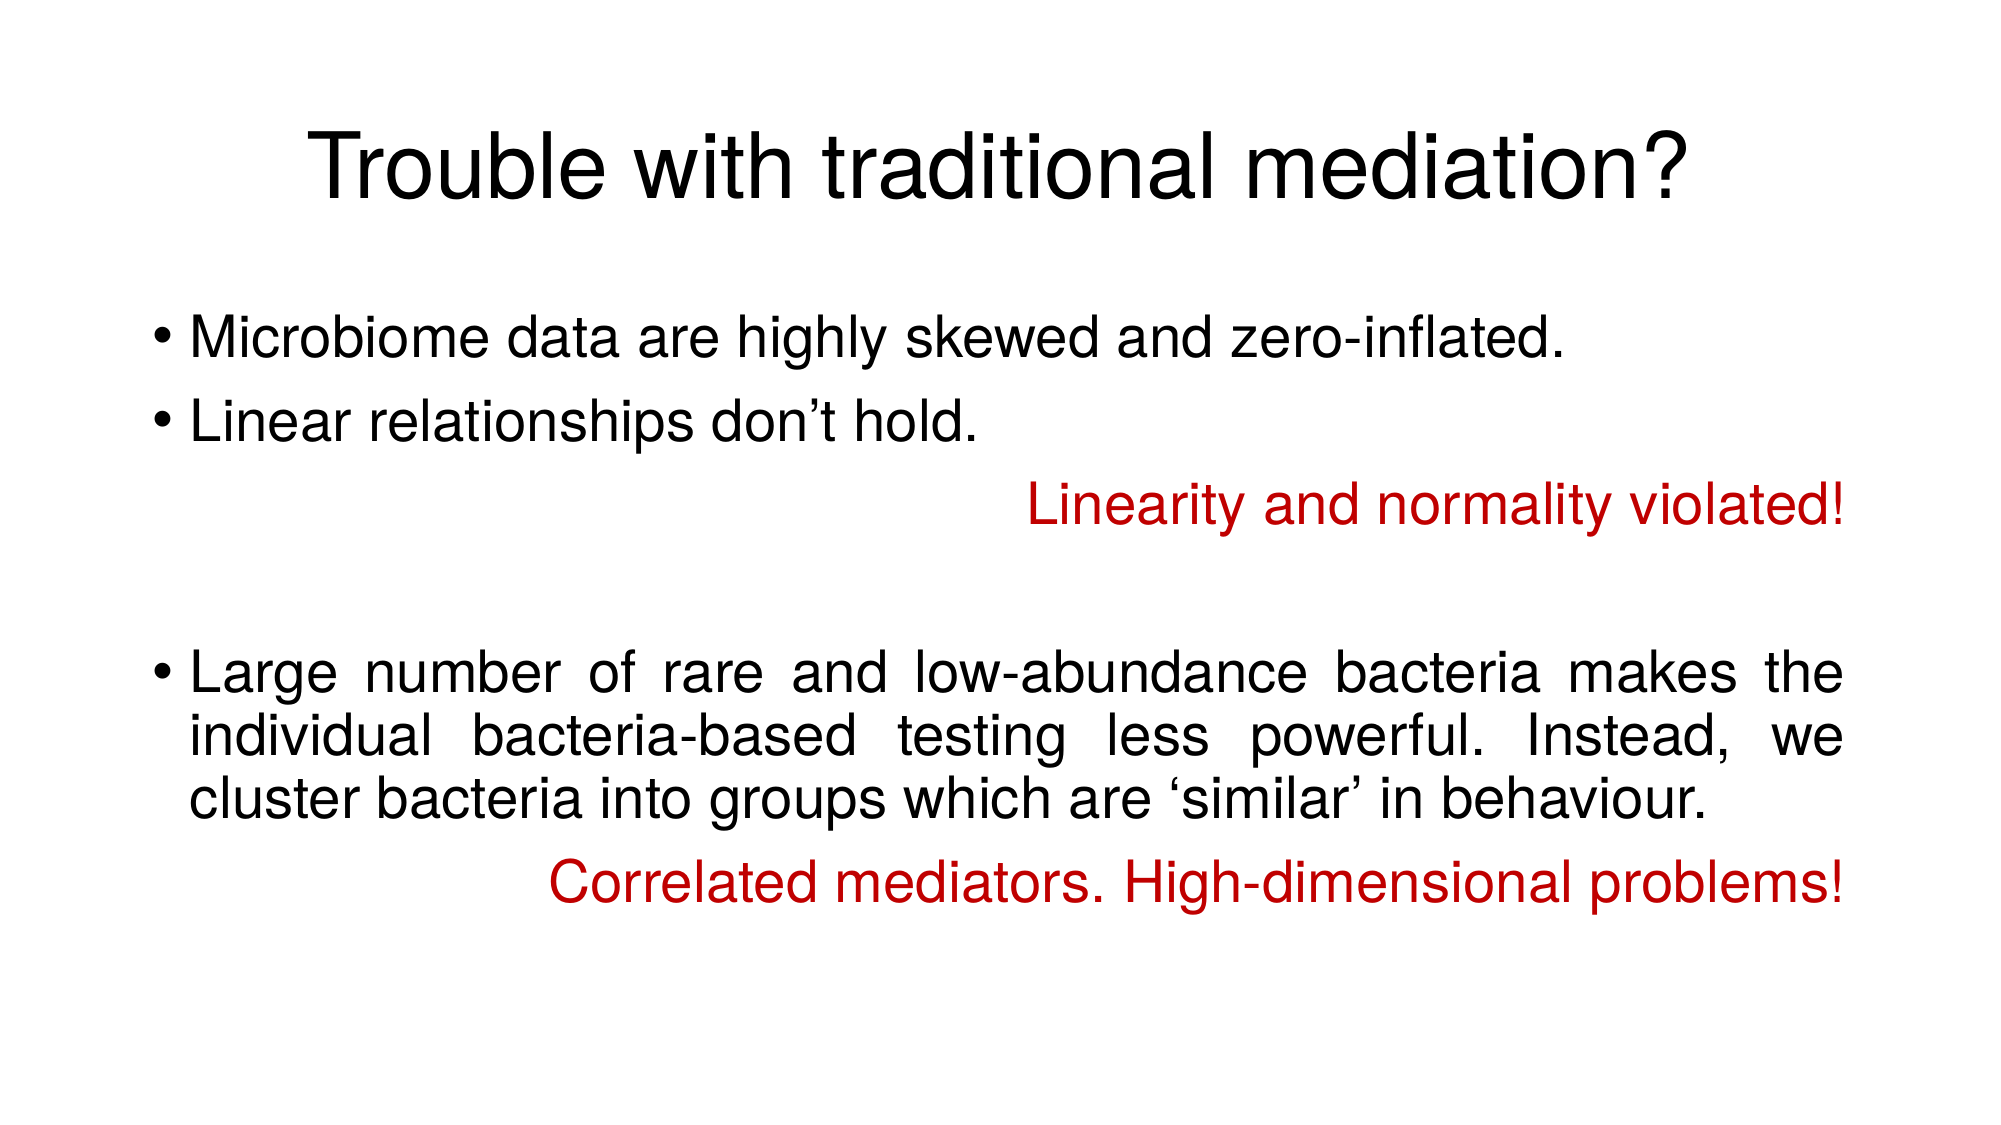

# Trouble with traditional mediation?
Microbiome data are highly skewed and zero-inflated.
Linear relationships don’t hold.
Linearity and normality violated!

Large number of rare and low-abundance bacteria makes the individual bacteria-based testing less powerful. Instead, we cluster bacteria into groups which are ‘similar’ in behaviour.
Correlated mediators. High-dimensional problems!